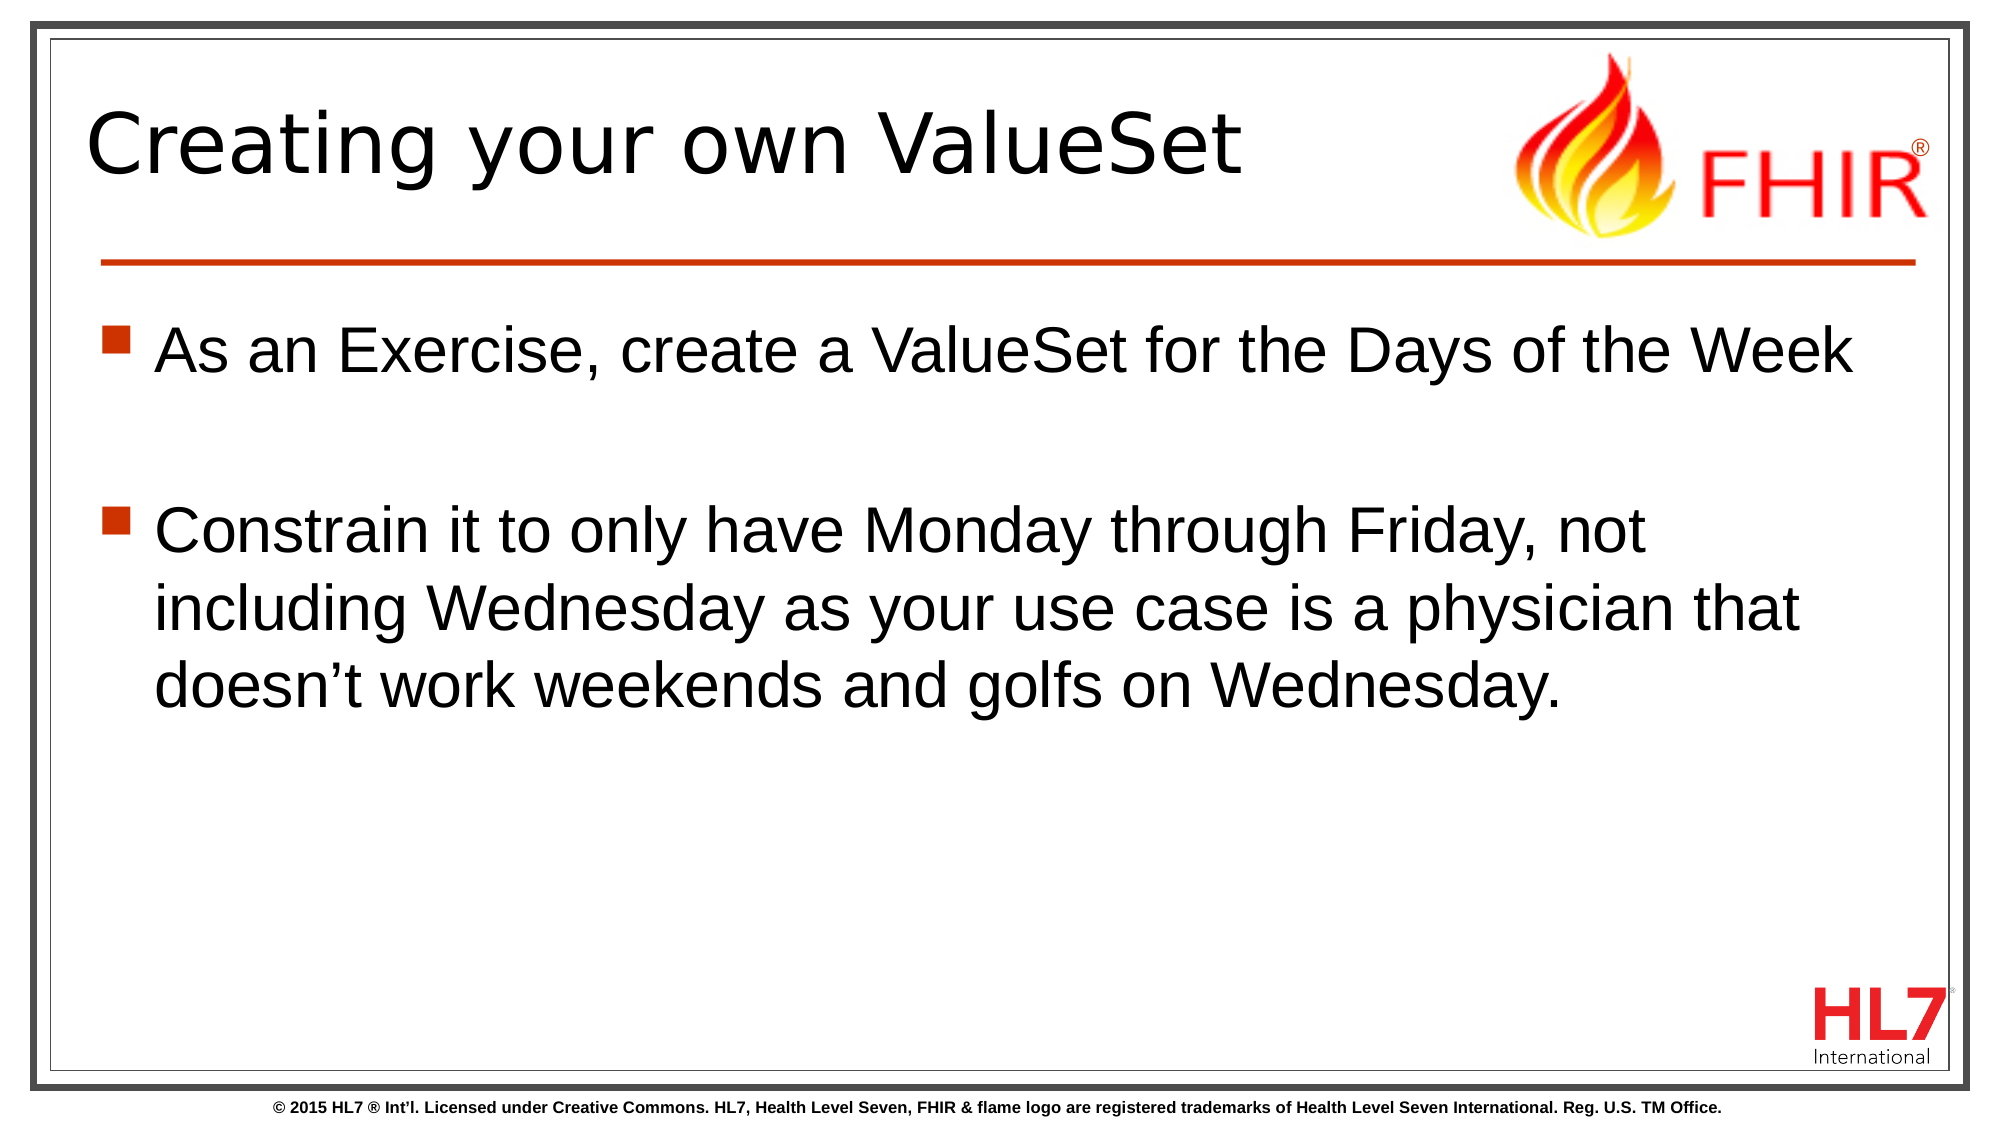

# Creating your own ValueSet
As an Exercise, create a ValueSet for the Days of the Week

Constrain it to only have Monday through Friday, not including Wednesday as your use case is a physician that doesn’t work weekends and golfs on Wednesday.